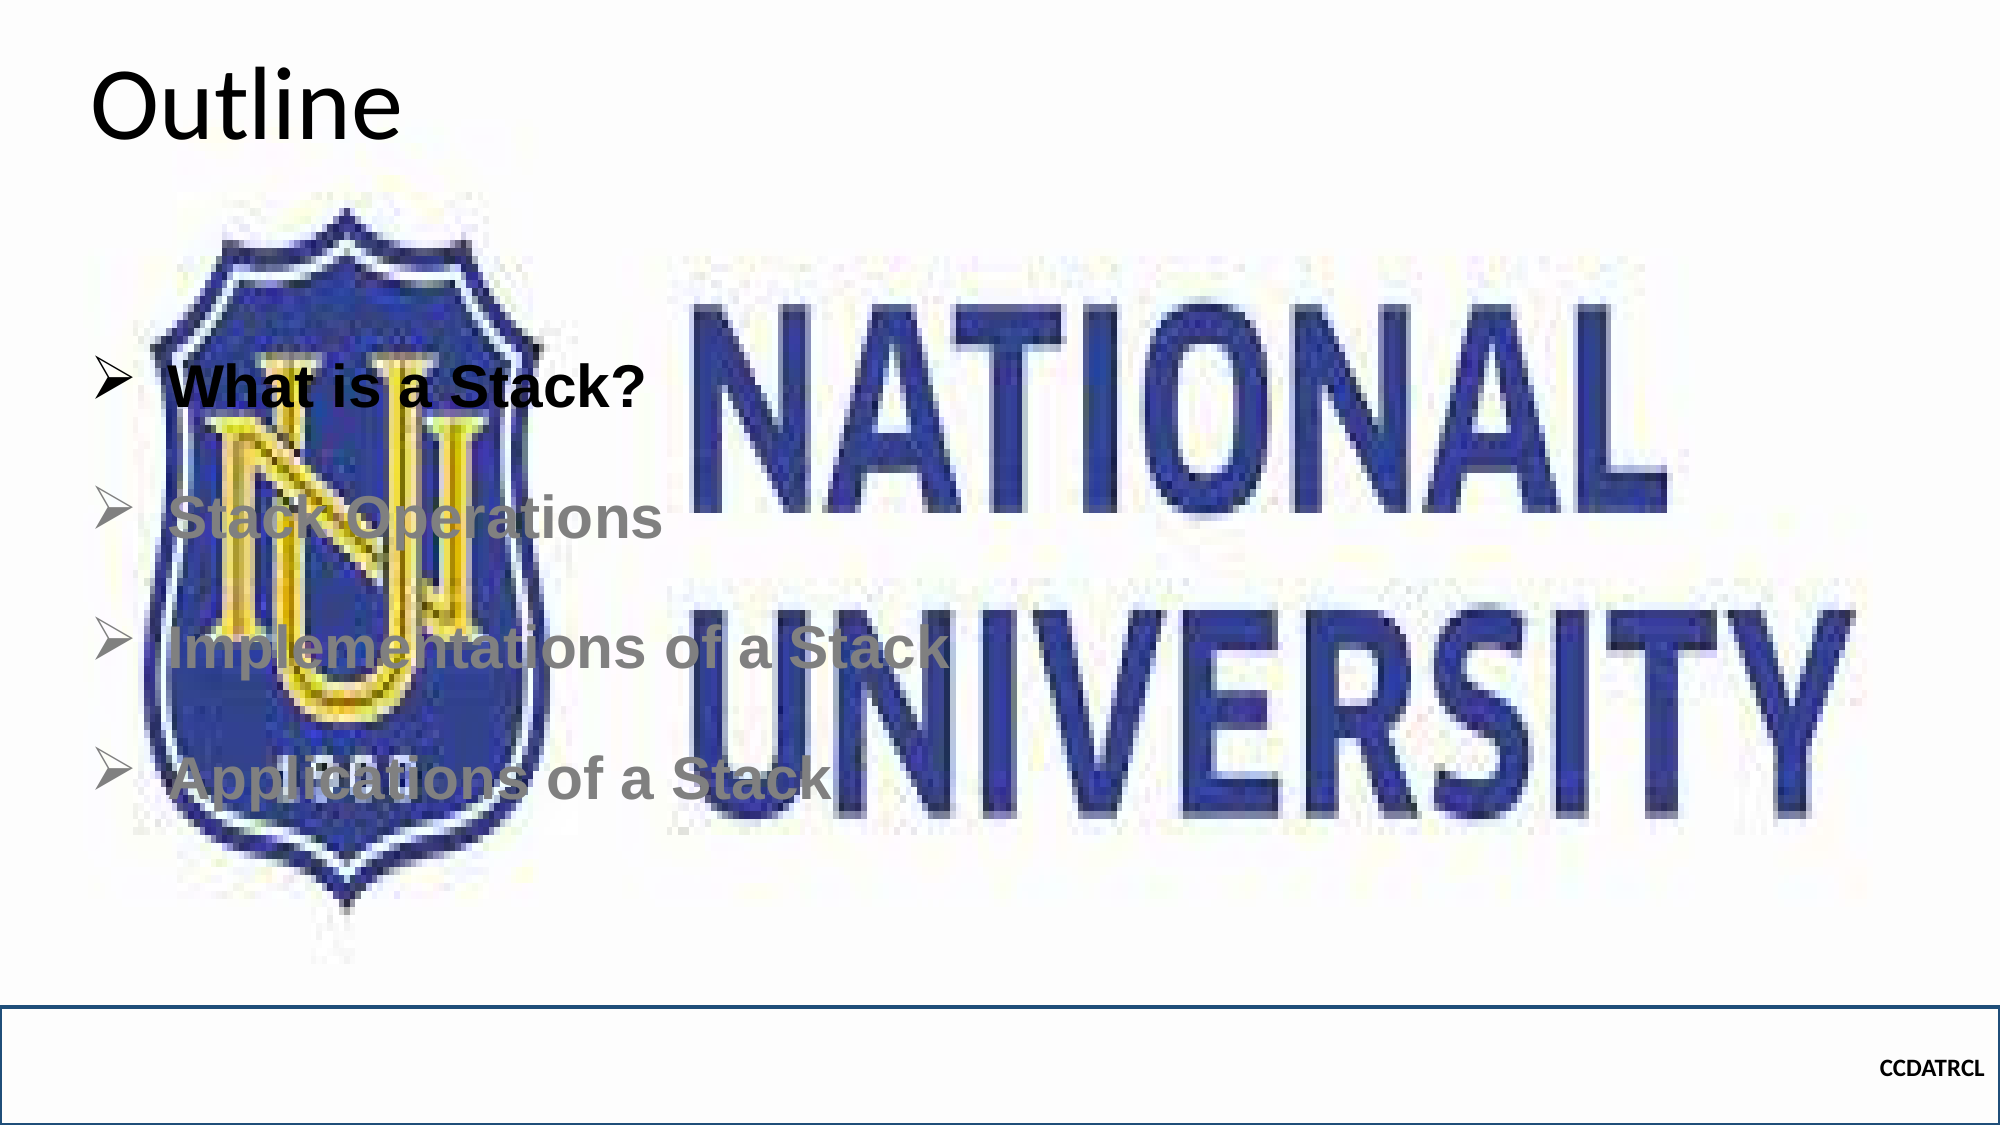

# Outline

What is a Stack?

Stack Operations

Implementations of a Stack

Applications of a Stack

CCDATRCL